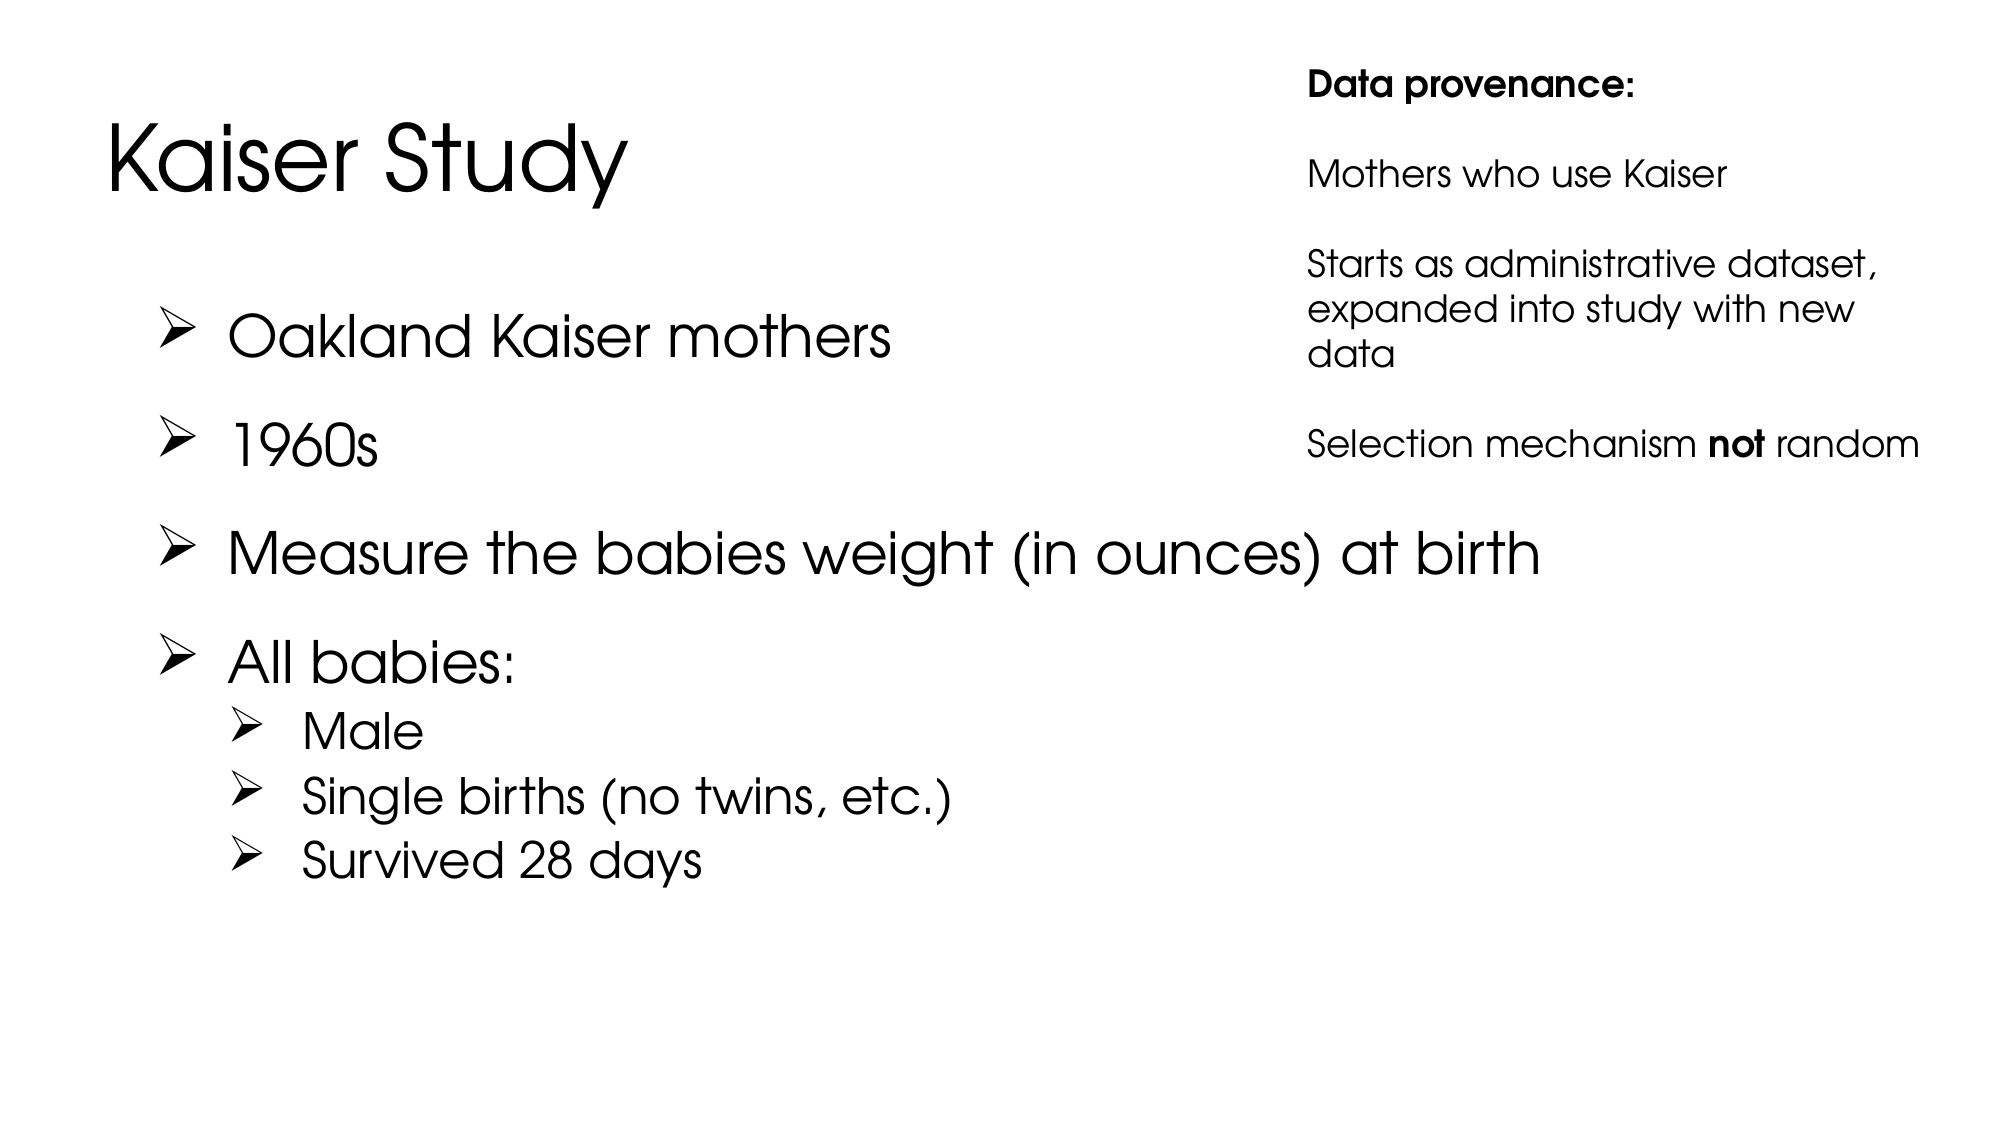

# Kaiser Study
Data provenance:

Mothers who use Kaiser

Starts as administrative dataset, expanded into study with new data

Selection mechanism not random
Oakland Kaiser mothers
1960s
Measure the babies weight (in ounces) at birth
All babies:
Male
Single births (no twins, etc.)
Survived 28 days